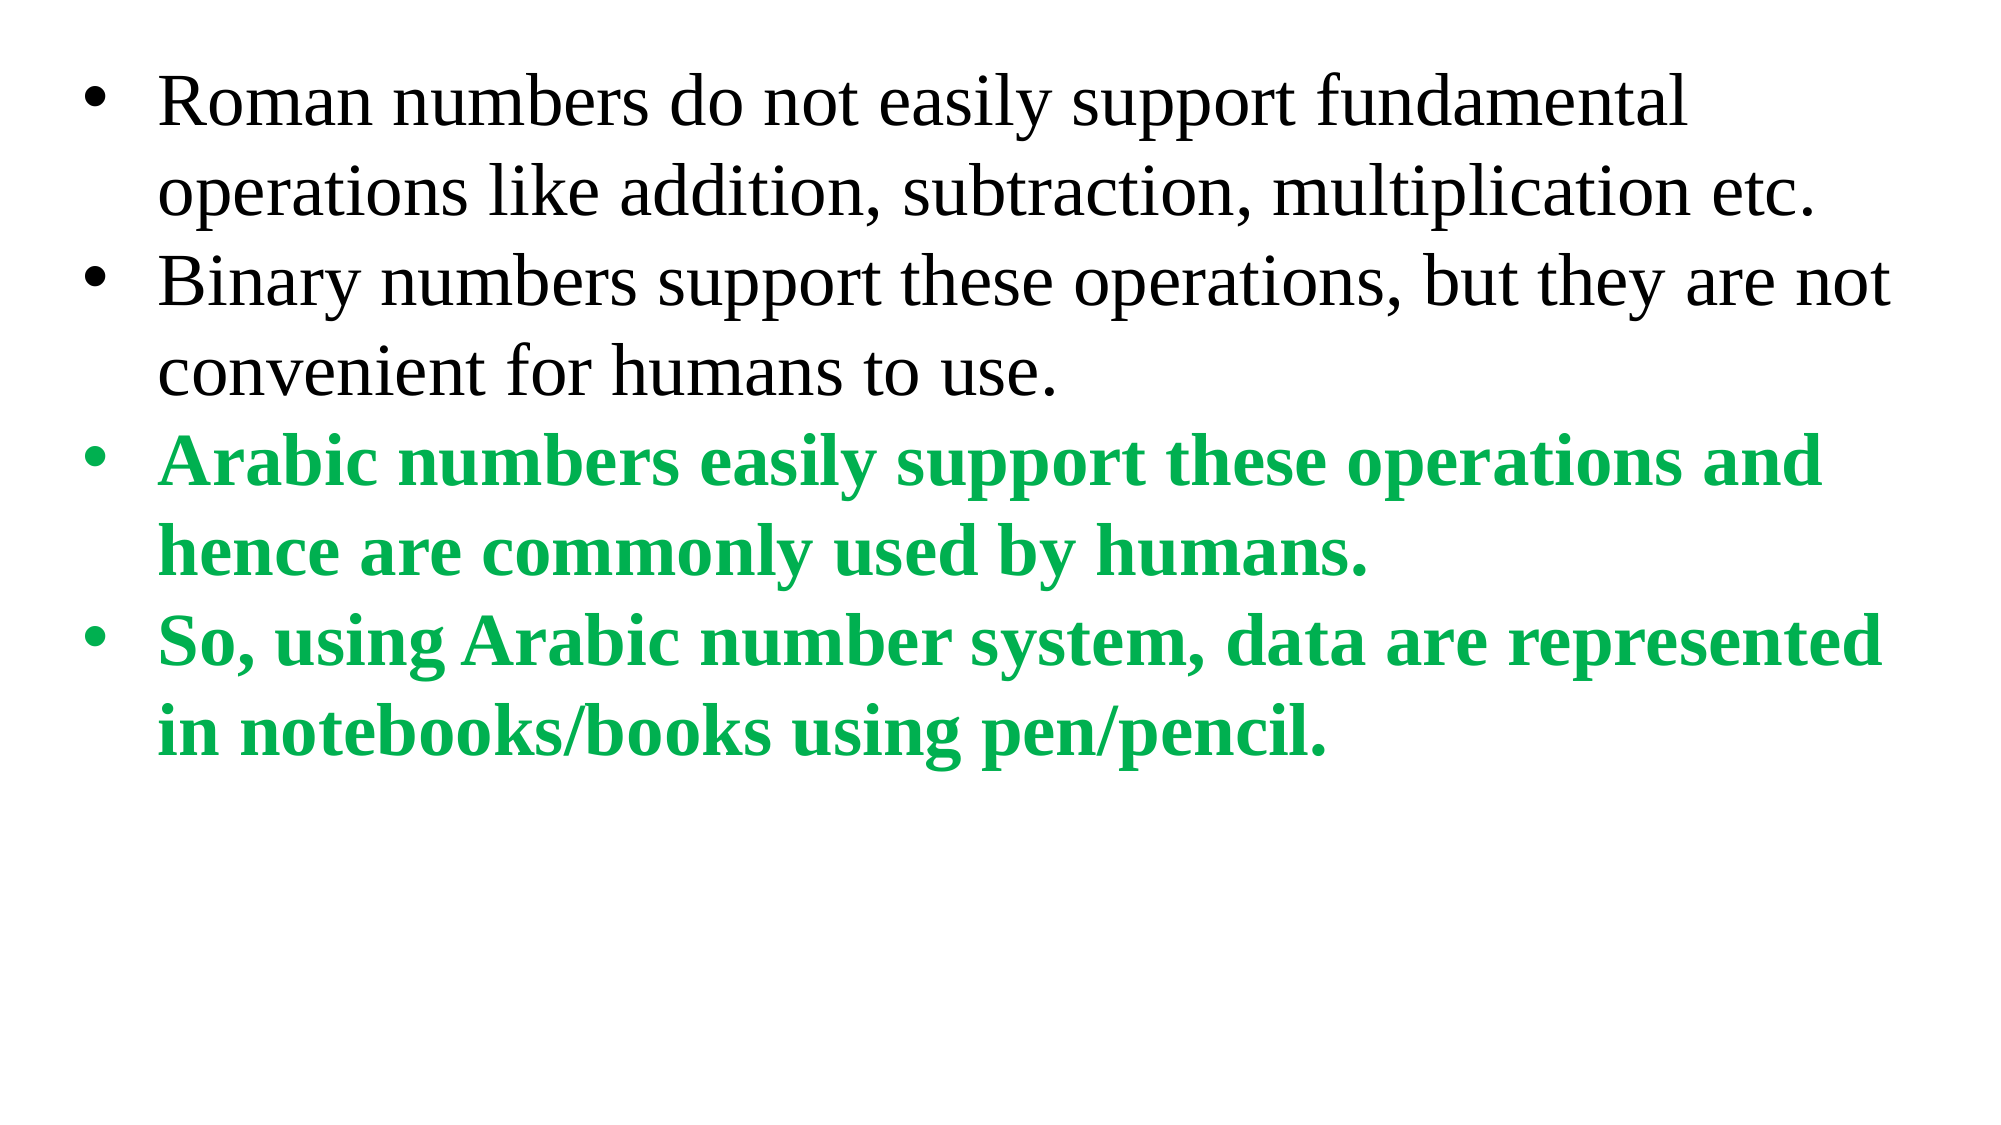

Roman numbers do not easily support fundamental operations like addition, subtraction, multiplication etc.
Binary numbers support these operations, but they are not convenient for humans to use.
Arabic numbers easily support these operations and hence are commonly used by humans.
So, using Arabic number system, data are represented in notebooks/books using pen/pencil.